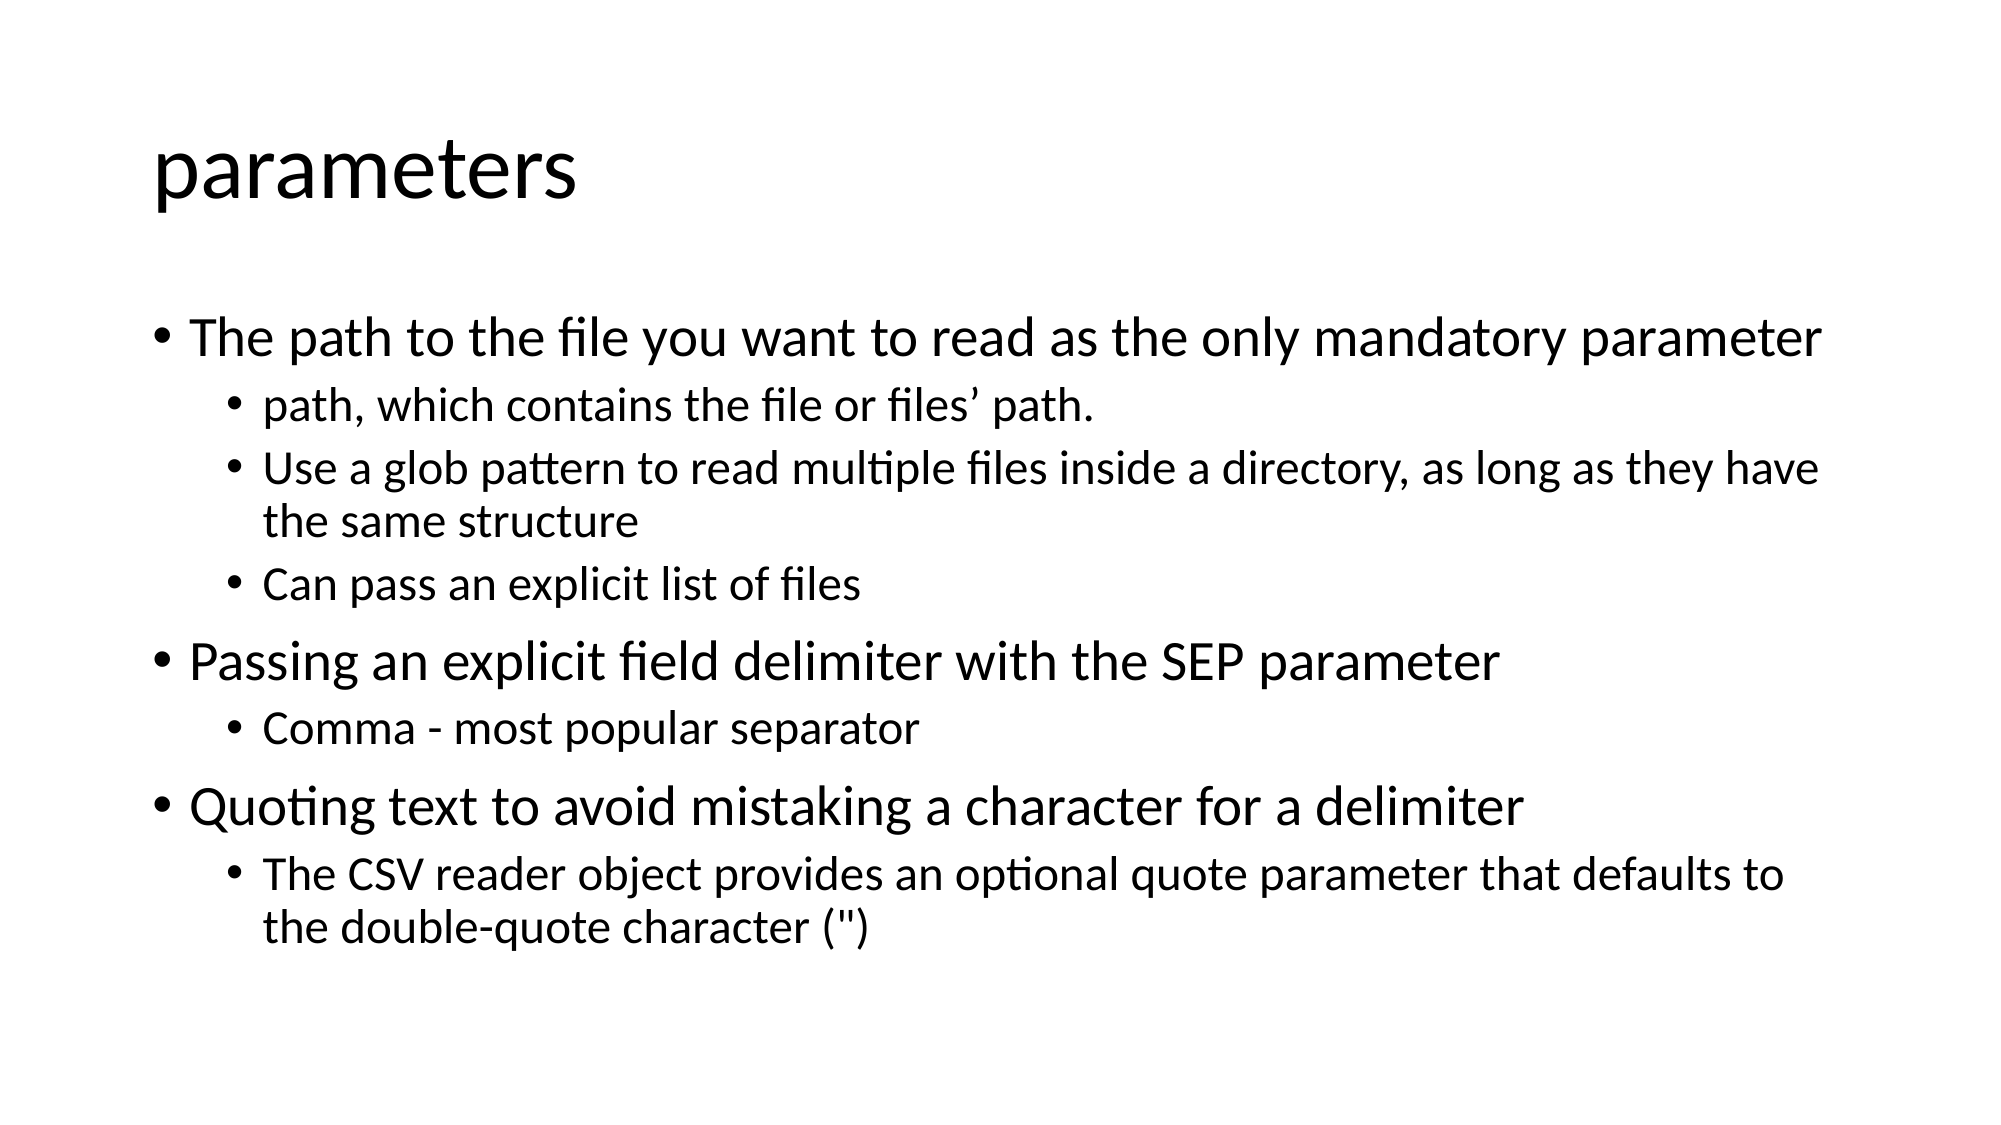

# parameters
The path to the file you want to read as the only mandatory parameter
path, which contains the file or files’ path.
Use a glob pattern to read multiple files inside a directory, as long as they have the same structure
Can pass an explicit list of files
Passing an explicit field delimiter with the SEP parameter
Comma - most popular separator
Quoting text to avoid mistaking a character for a delimiter
The CSV reader object provides an optional quote parameter that defaults to the double-quote character (")